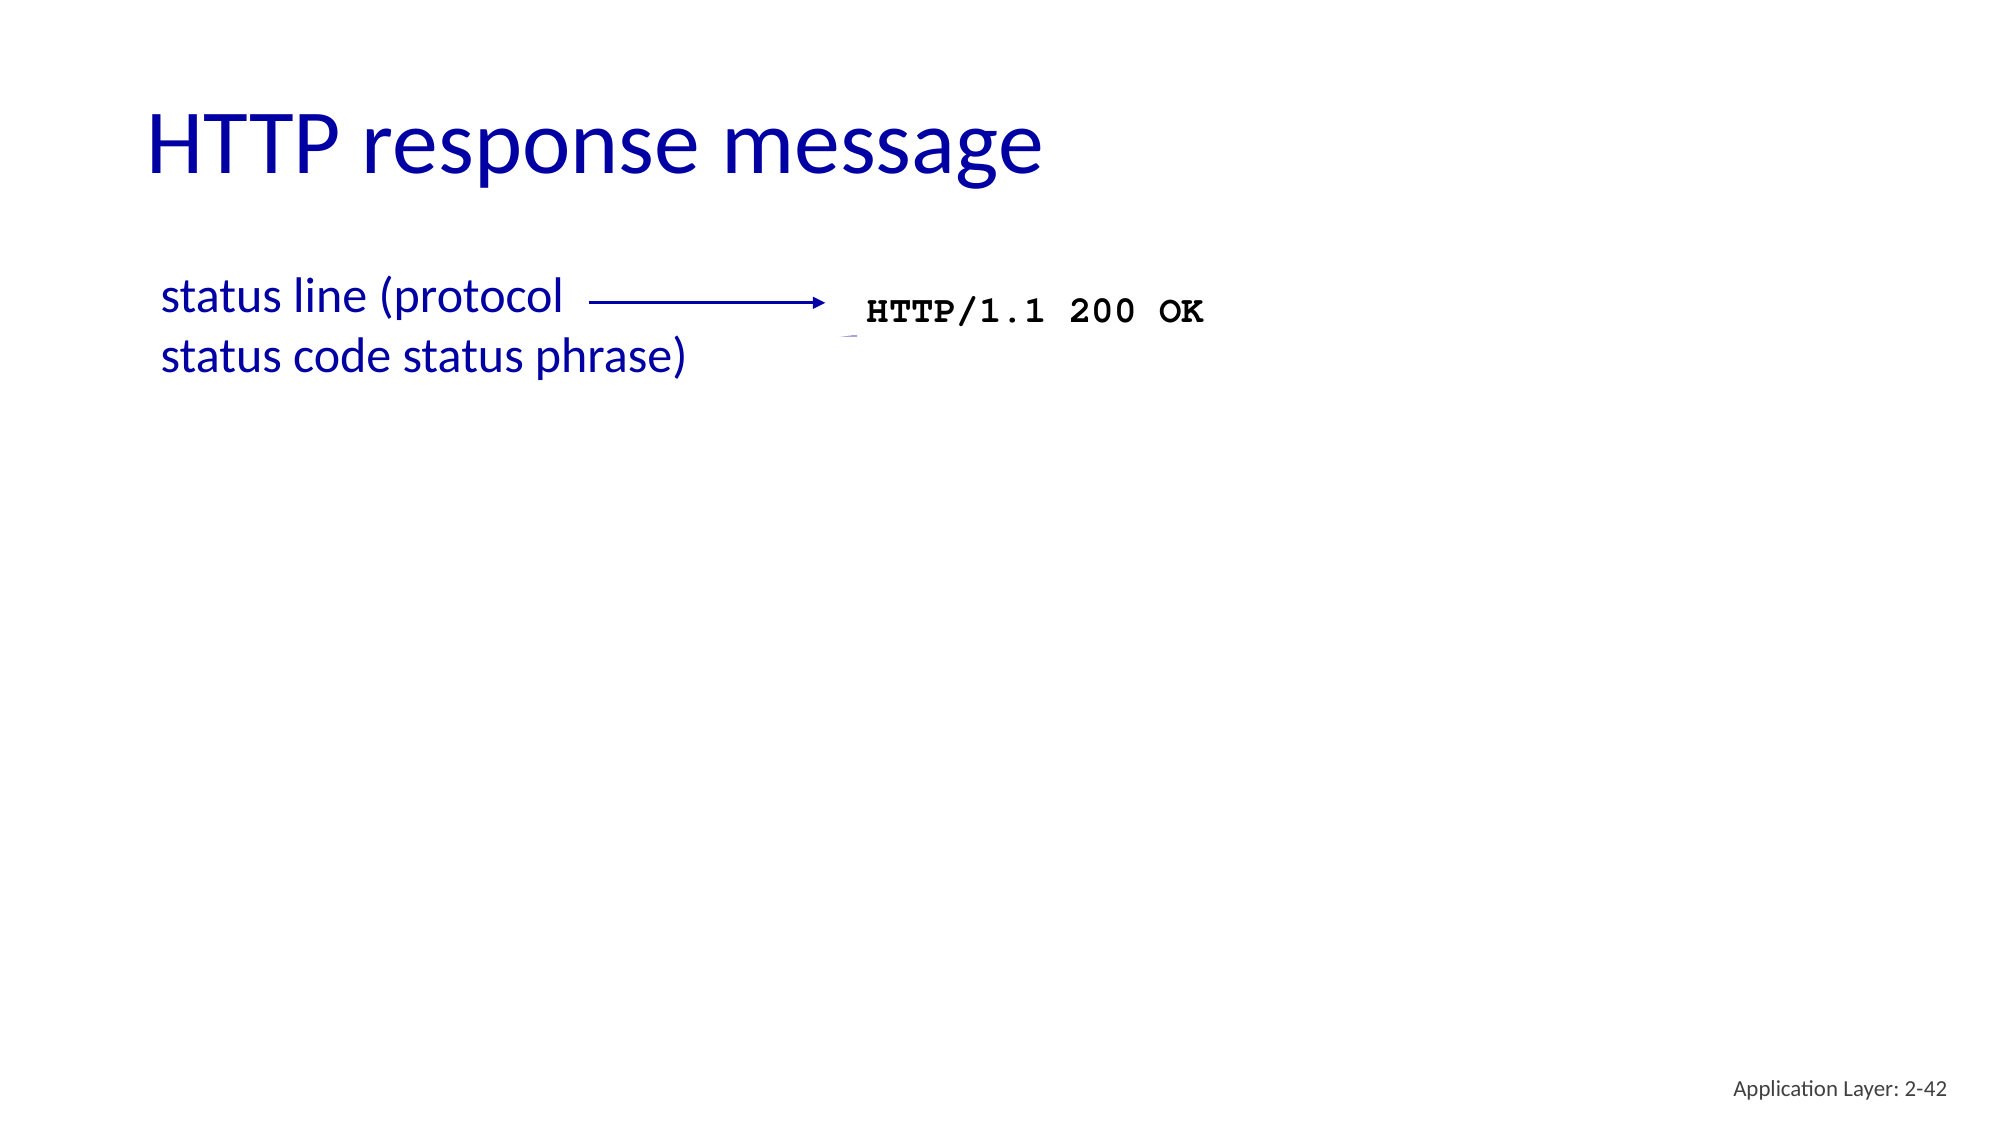

# HTTP response message
status line (protocol
status code status phrase)
HTTP/1.1 200 OK
Date: Tue, 21 Jan 2025 15:00:35 GMT
Server: Apache/2.4.6 (CentOS) OpenSSL/1.0.2k-fips PHP/7.4.33 mod_perl/2.0.11 Perl/v5.16.3
X-Powered-By: PHP/7.4.33
Set-Cookie: DevMode=0
Transfer-Encoding: chunked
Content-Type: text/html; charset=UTF-8
\r\n

data data data data data ...

header
 lines
data, e.g.,  requested
HTML file

* Check out the online interactive exercises for more examples: http://gaia.cs.umass.edu/kurose_ross/interactive/
Application Layer: 2-42